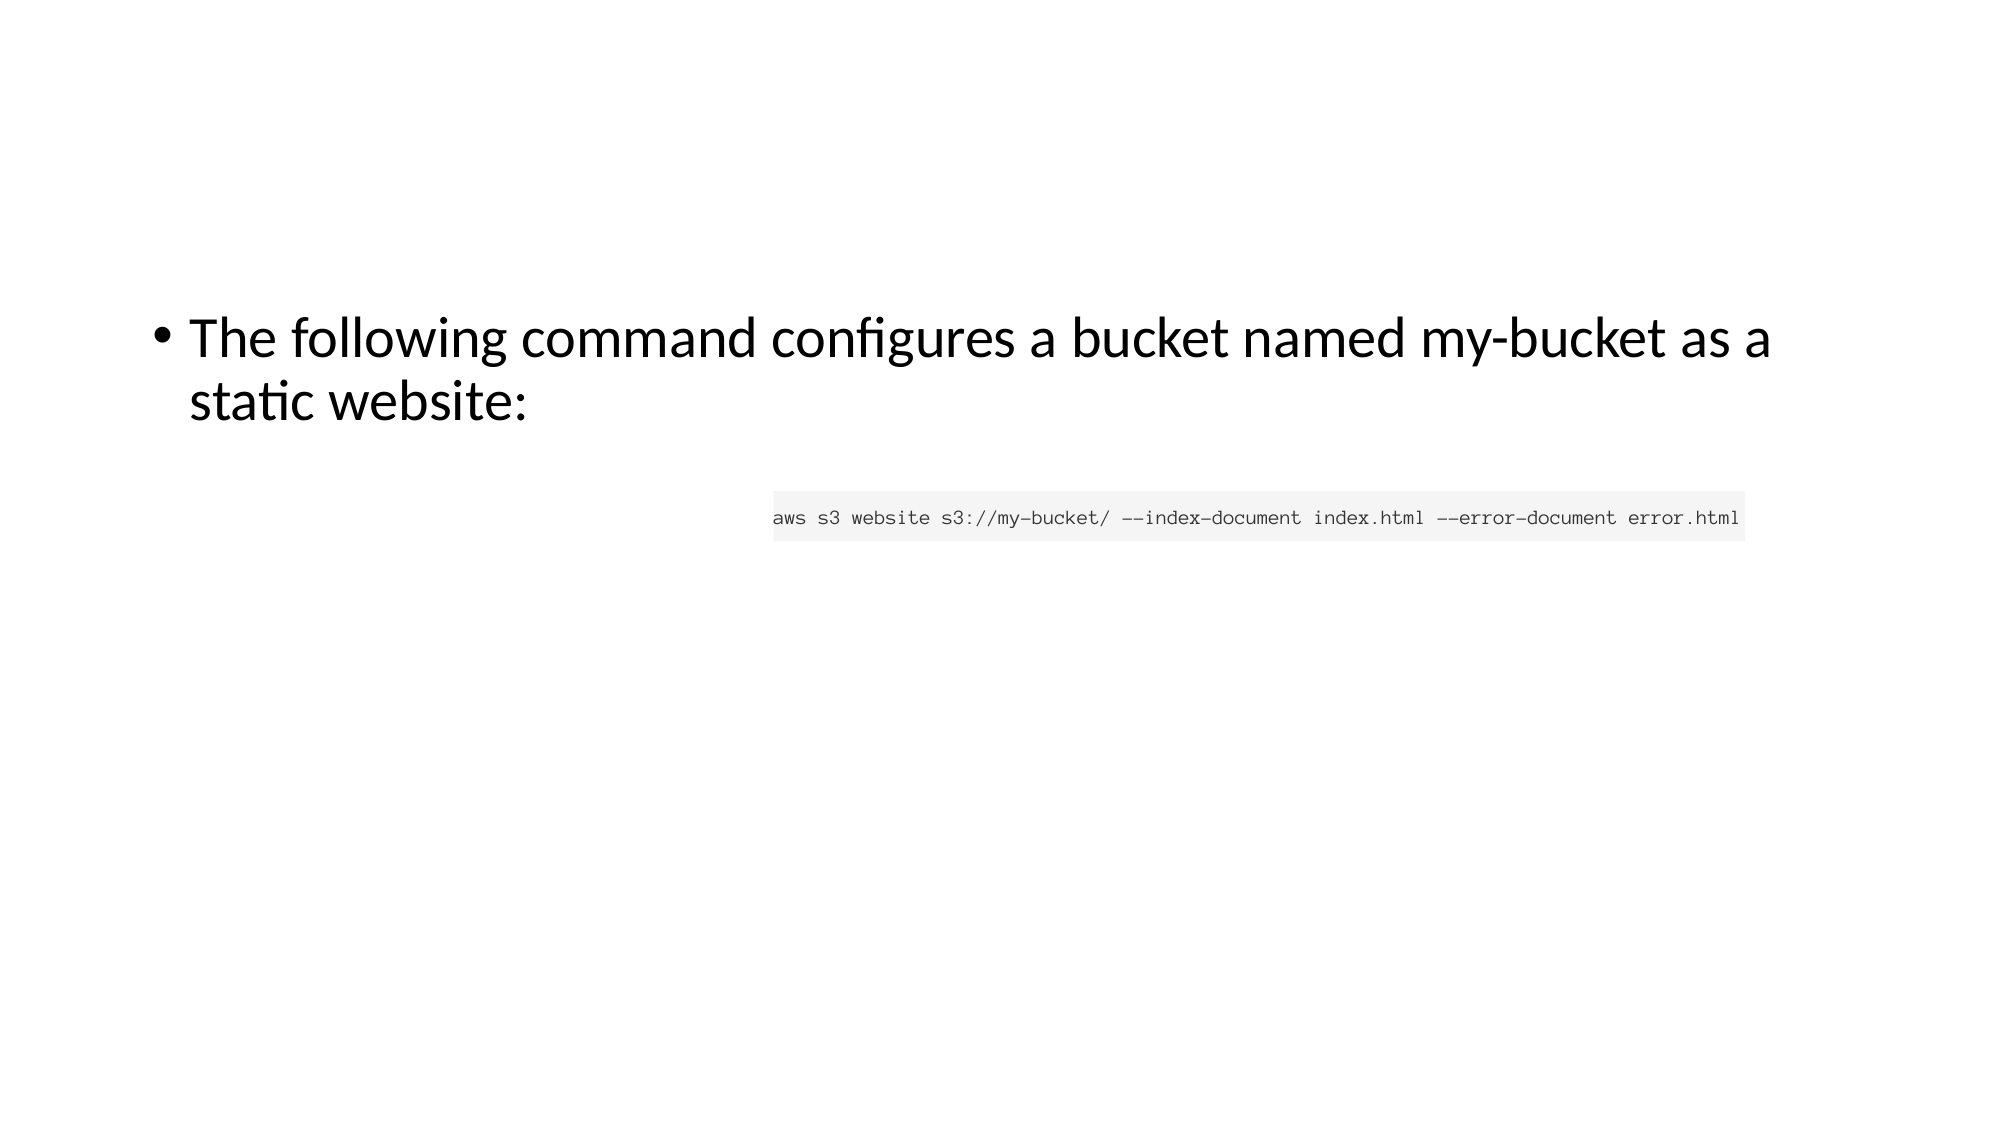

#
The following command configures a bucket named my-bucket as a static website:
aws s3 website s3://my-bucket/ --index-document index.html --error-document error.html